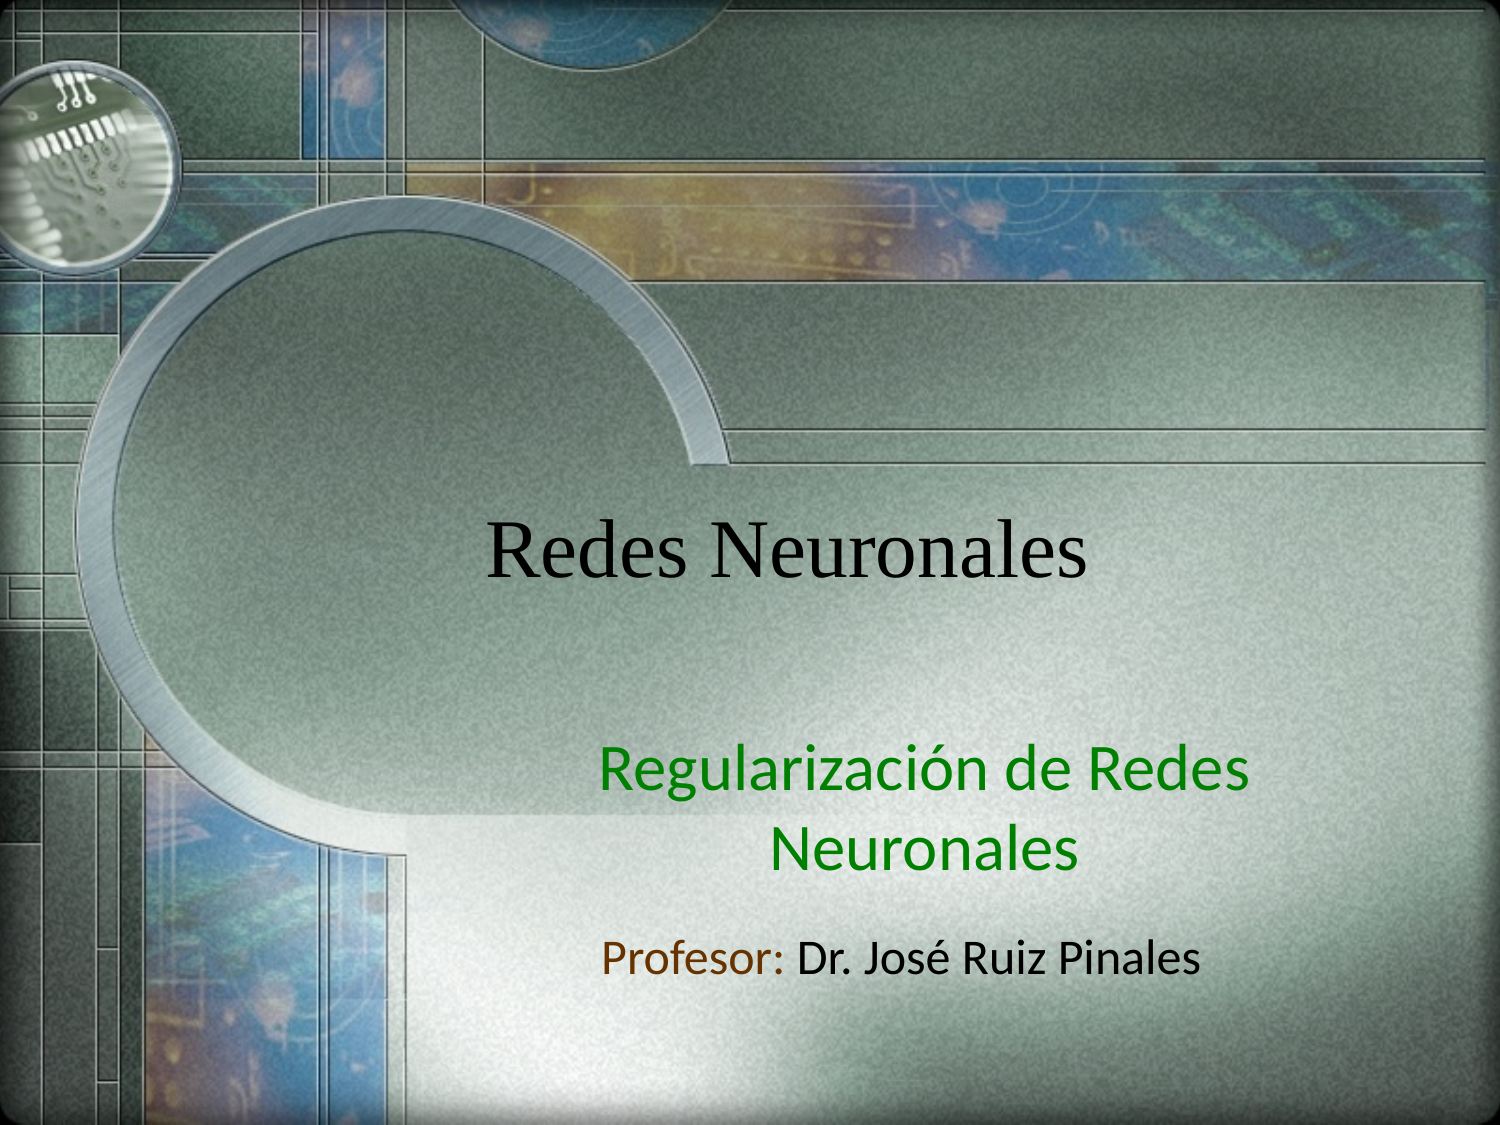

# Redes Neuronales
Regularización de Redes Neuronales
Profesor: Dr. José Ruiz Pinales